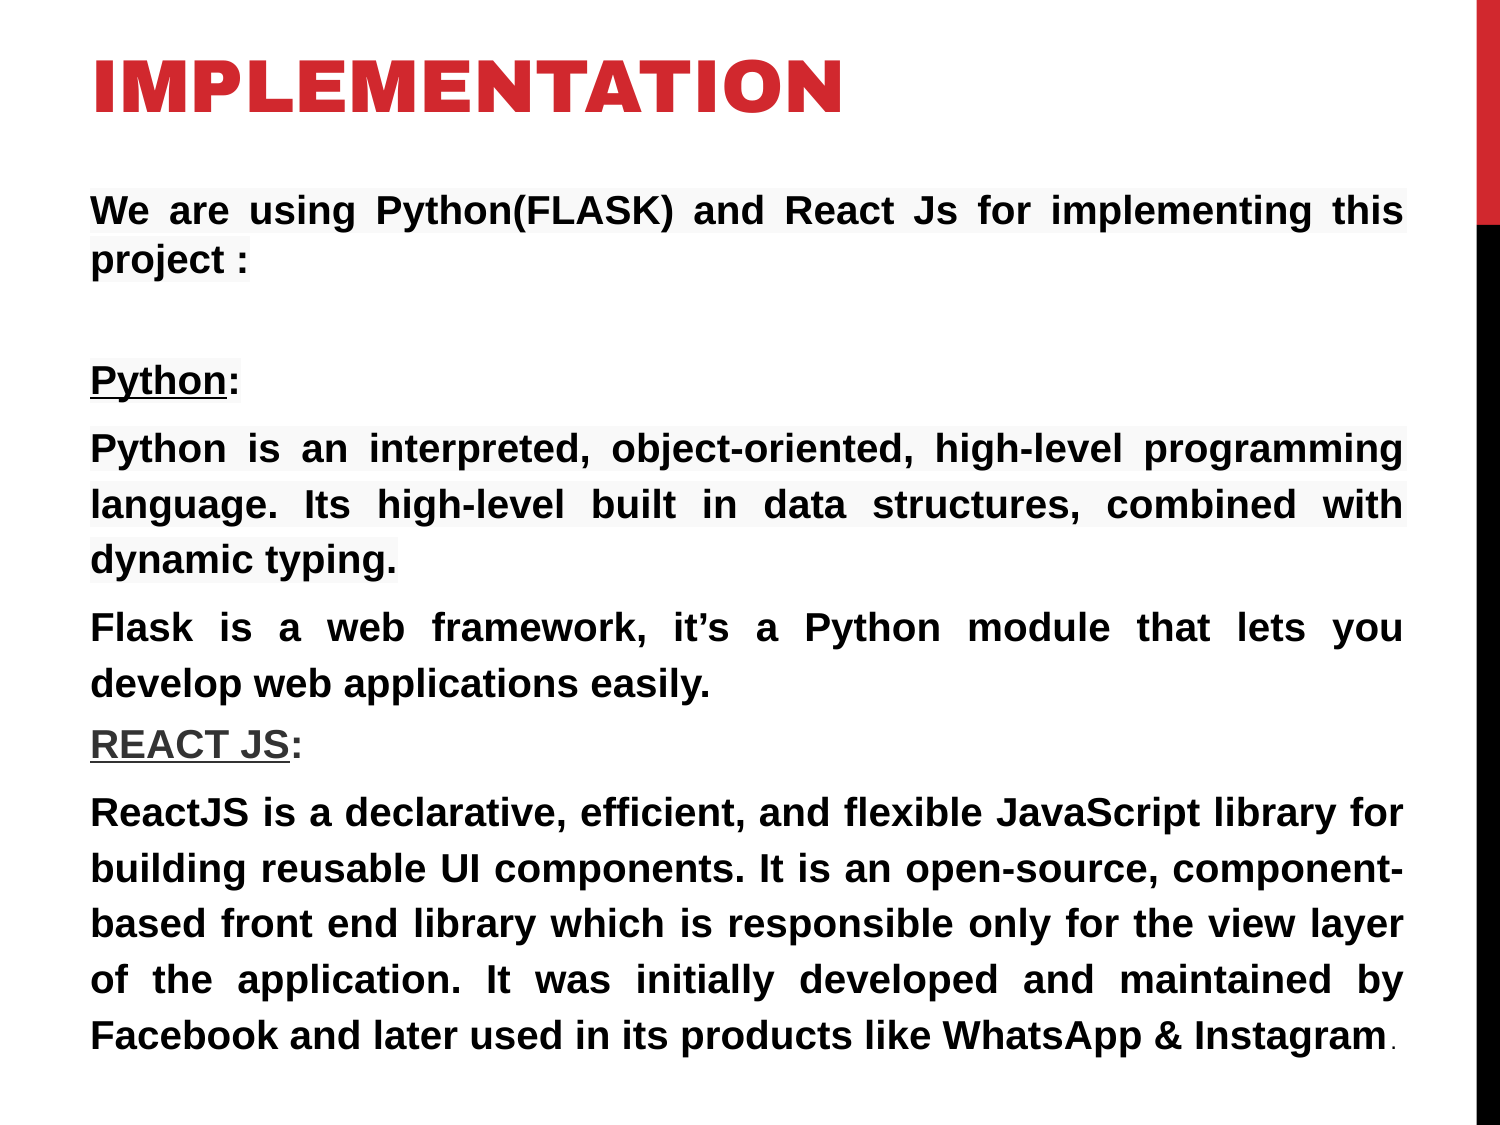

# IMPLEMENTATION
We are using Python(FLASK) and React Js for implementing this project :

Python:
Python is an interpreted, object-oriented, high-level programming language. Its high-level built in data structures, combined with dynamic typing.
Flask is a web framework, it’s a Python module that lets you develop web applications easily.
REACT JS:
ReactJS is a declarative, efficient, and flexible JavaScript library for building reusable UI components. It is an open-source, component-based front end library which is responsible only for the view layer of the application. It was initially developed and maintained by Facebook and later used in its products like WhatsApp & Instagram.